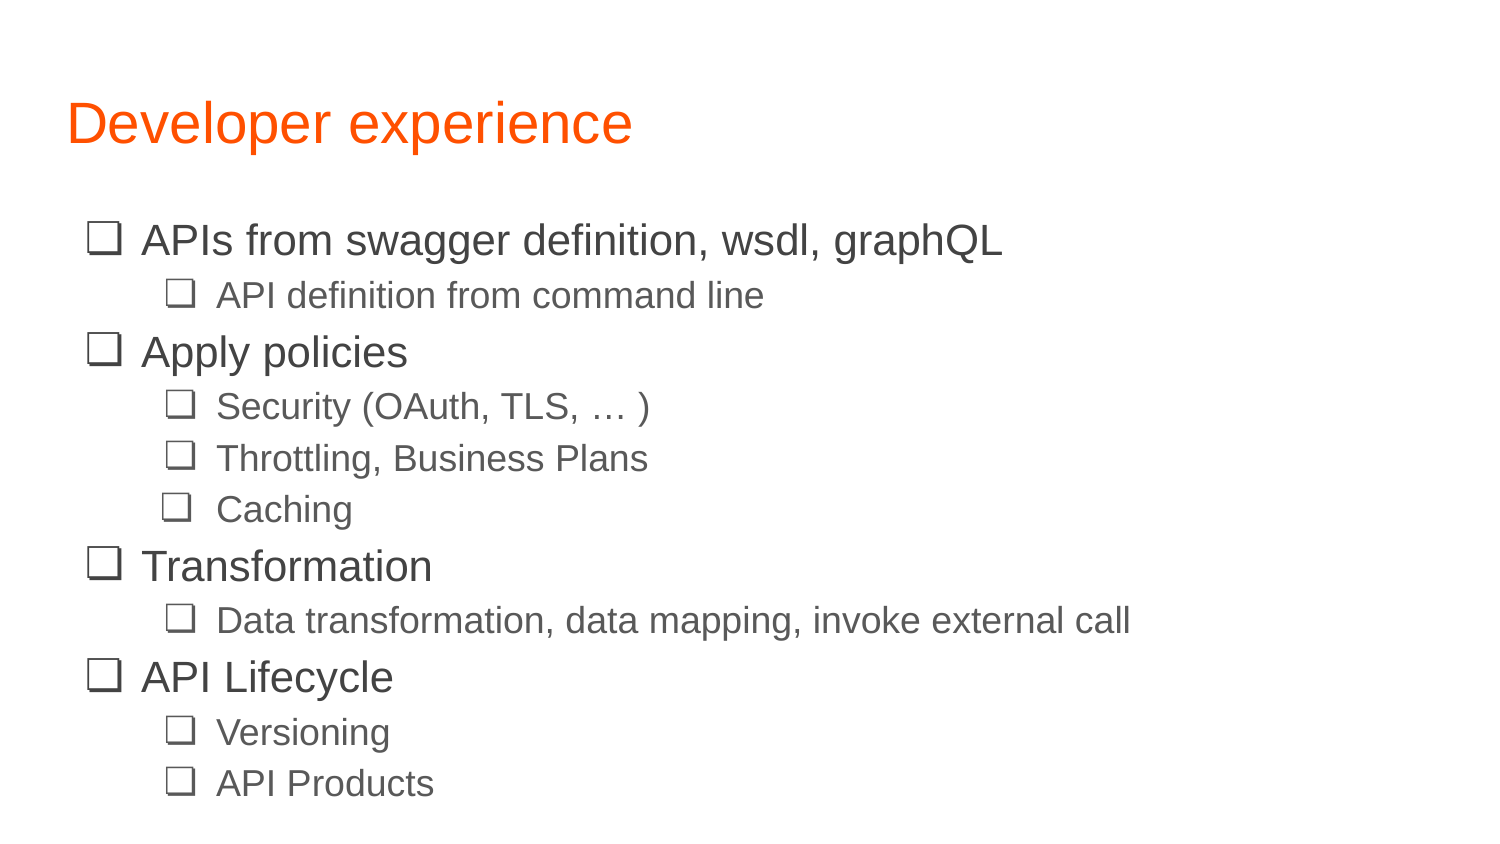

# Developer experience
APIs from swagger definition, wsdl, graphQL
API definition from command line
Apply policies
Security (OAuth, TLS, … )
Throttling, Business Plans
Caching
Transformation
Data transformation, data mapping, invoke external call
API Lifecycle
Versioning
API Products